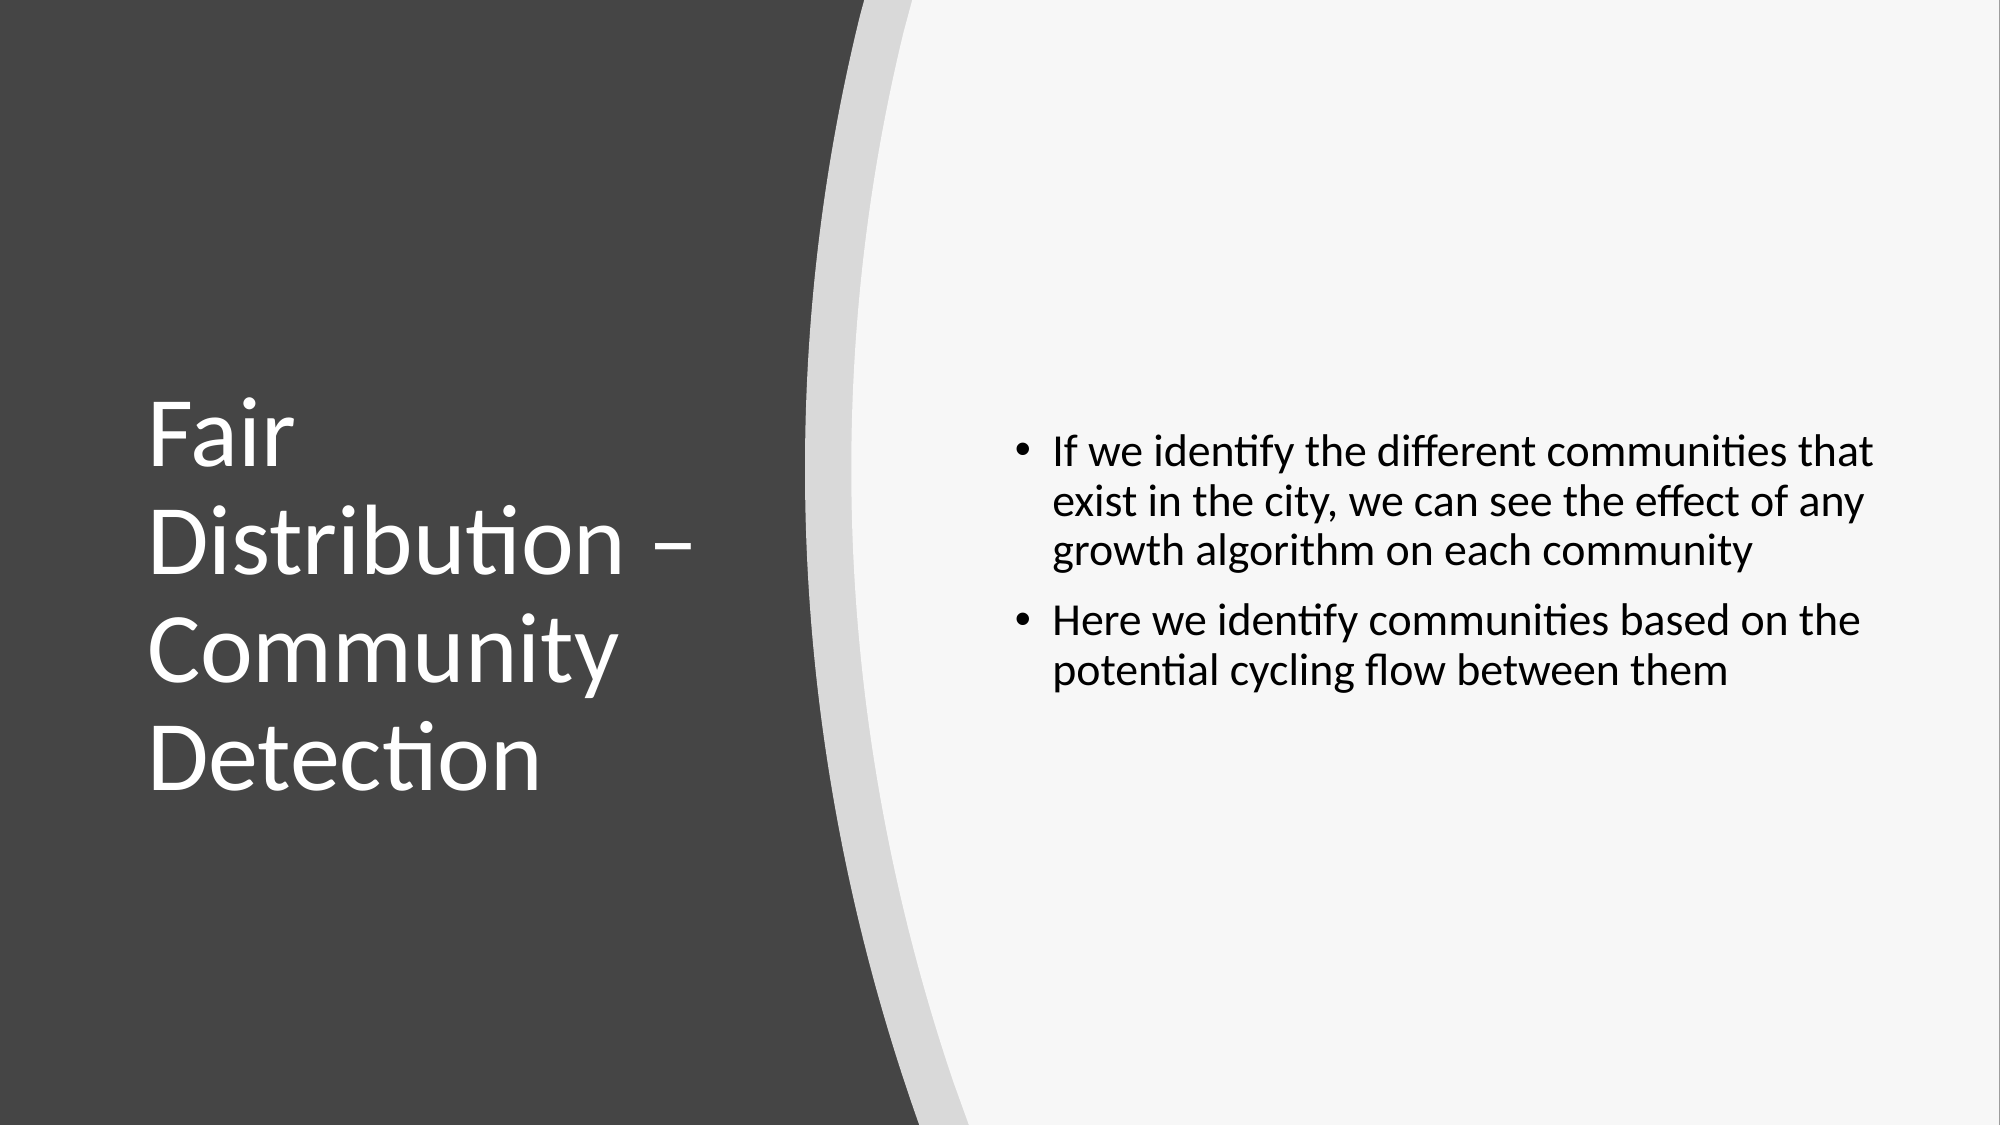

If we identify the different communities that exist in the city, we can see the effect of any growth algorithm on each community
Here we identify communities based on the potential cycling flow between them

# Fair Distribution – Community Detection